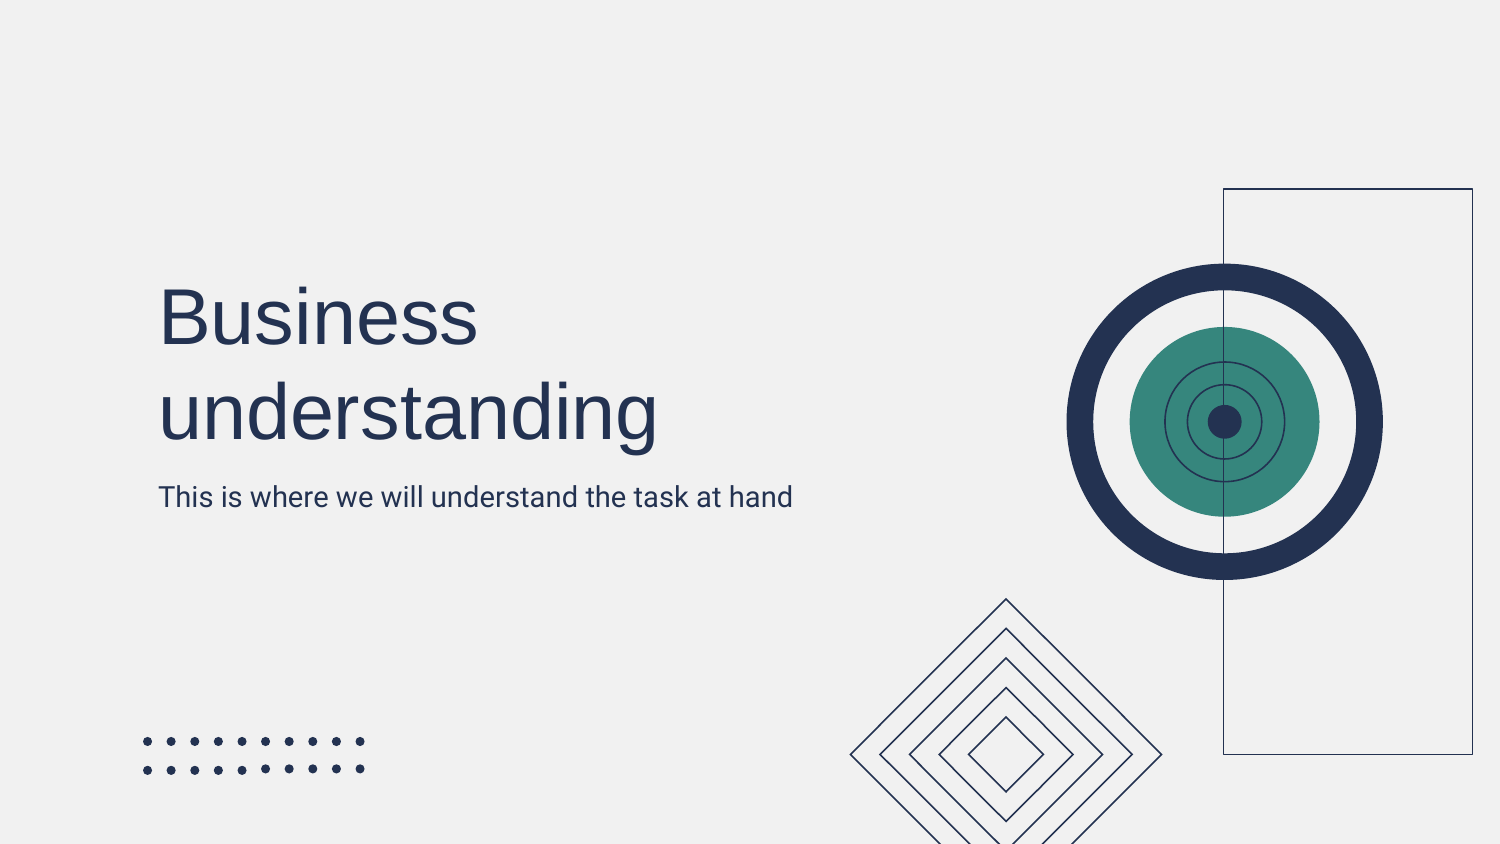

# Business understanding

This is where we will understand the task at hand